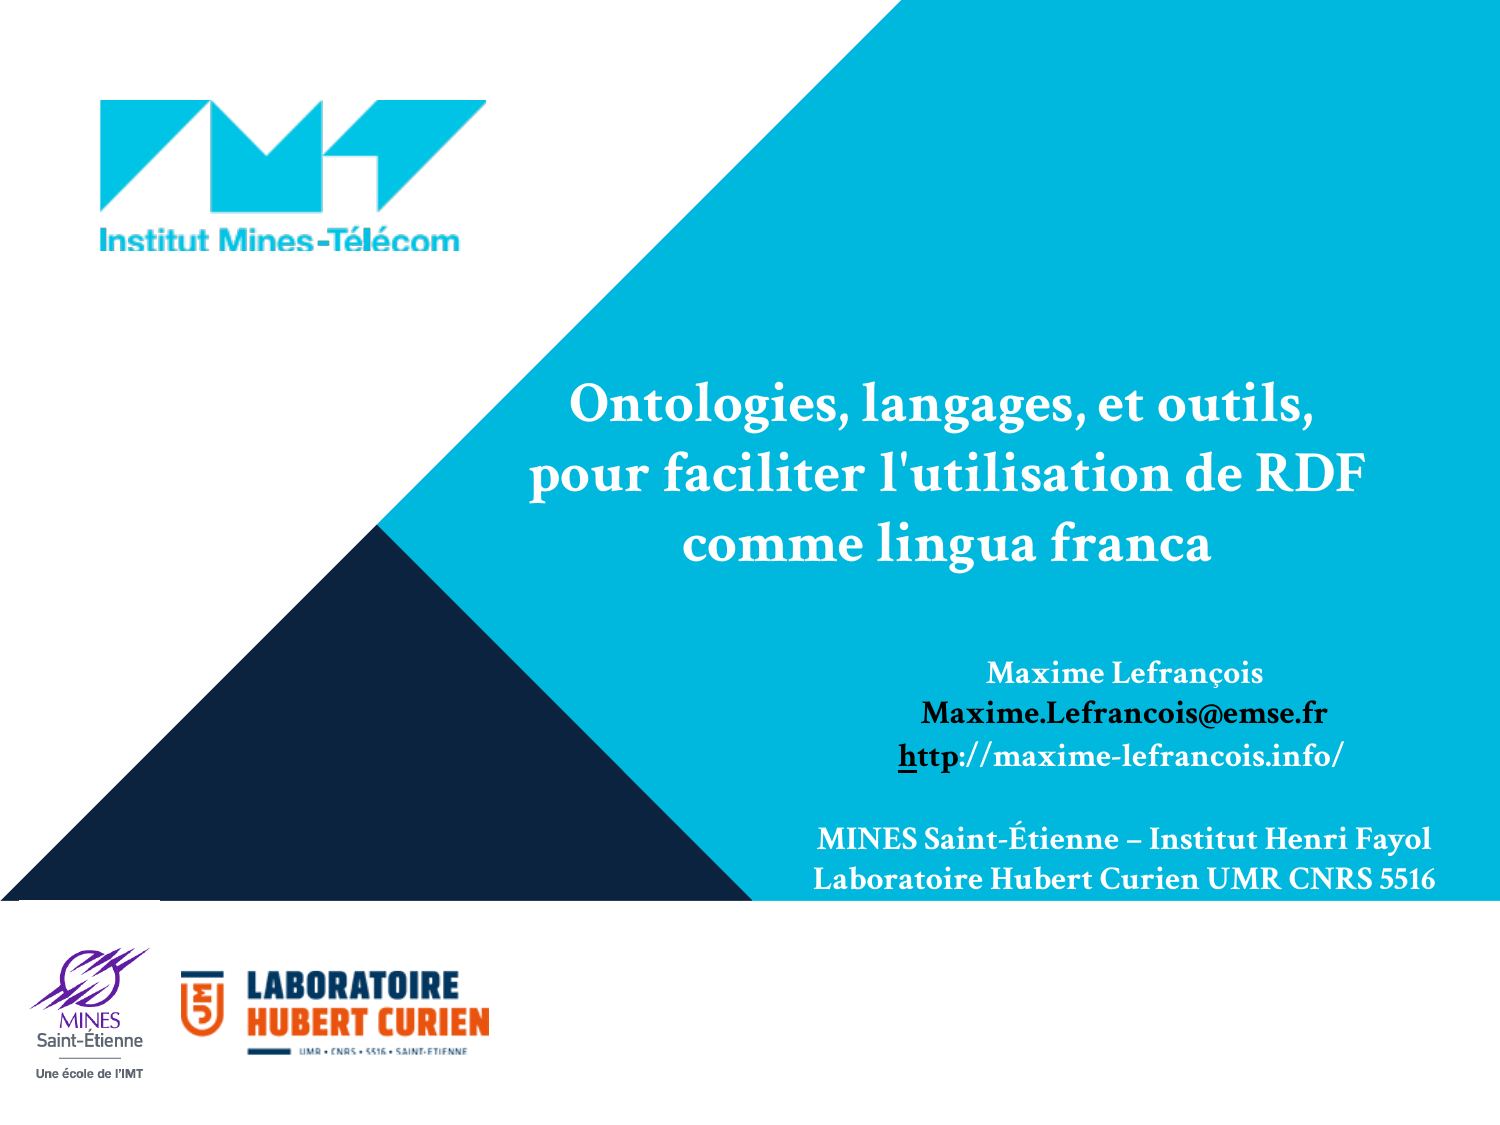

Ontologies, langages, et outils,
pour faciliter l'utilisation de RDF comme lingua franca
Maxime Lefrançois
Maxime.Lefrancois@emse.fr
http://maxime-lefrancois.info/

MINES Saint-Étienne – Institut Henri Fayol
Laboratoire Hubert Curien UMR CNRS 5516
1